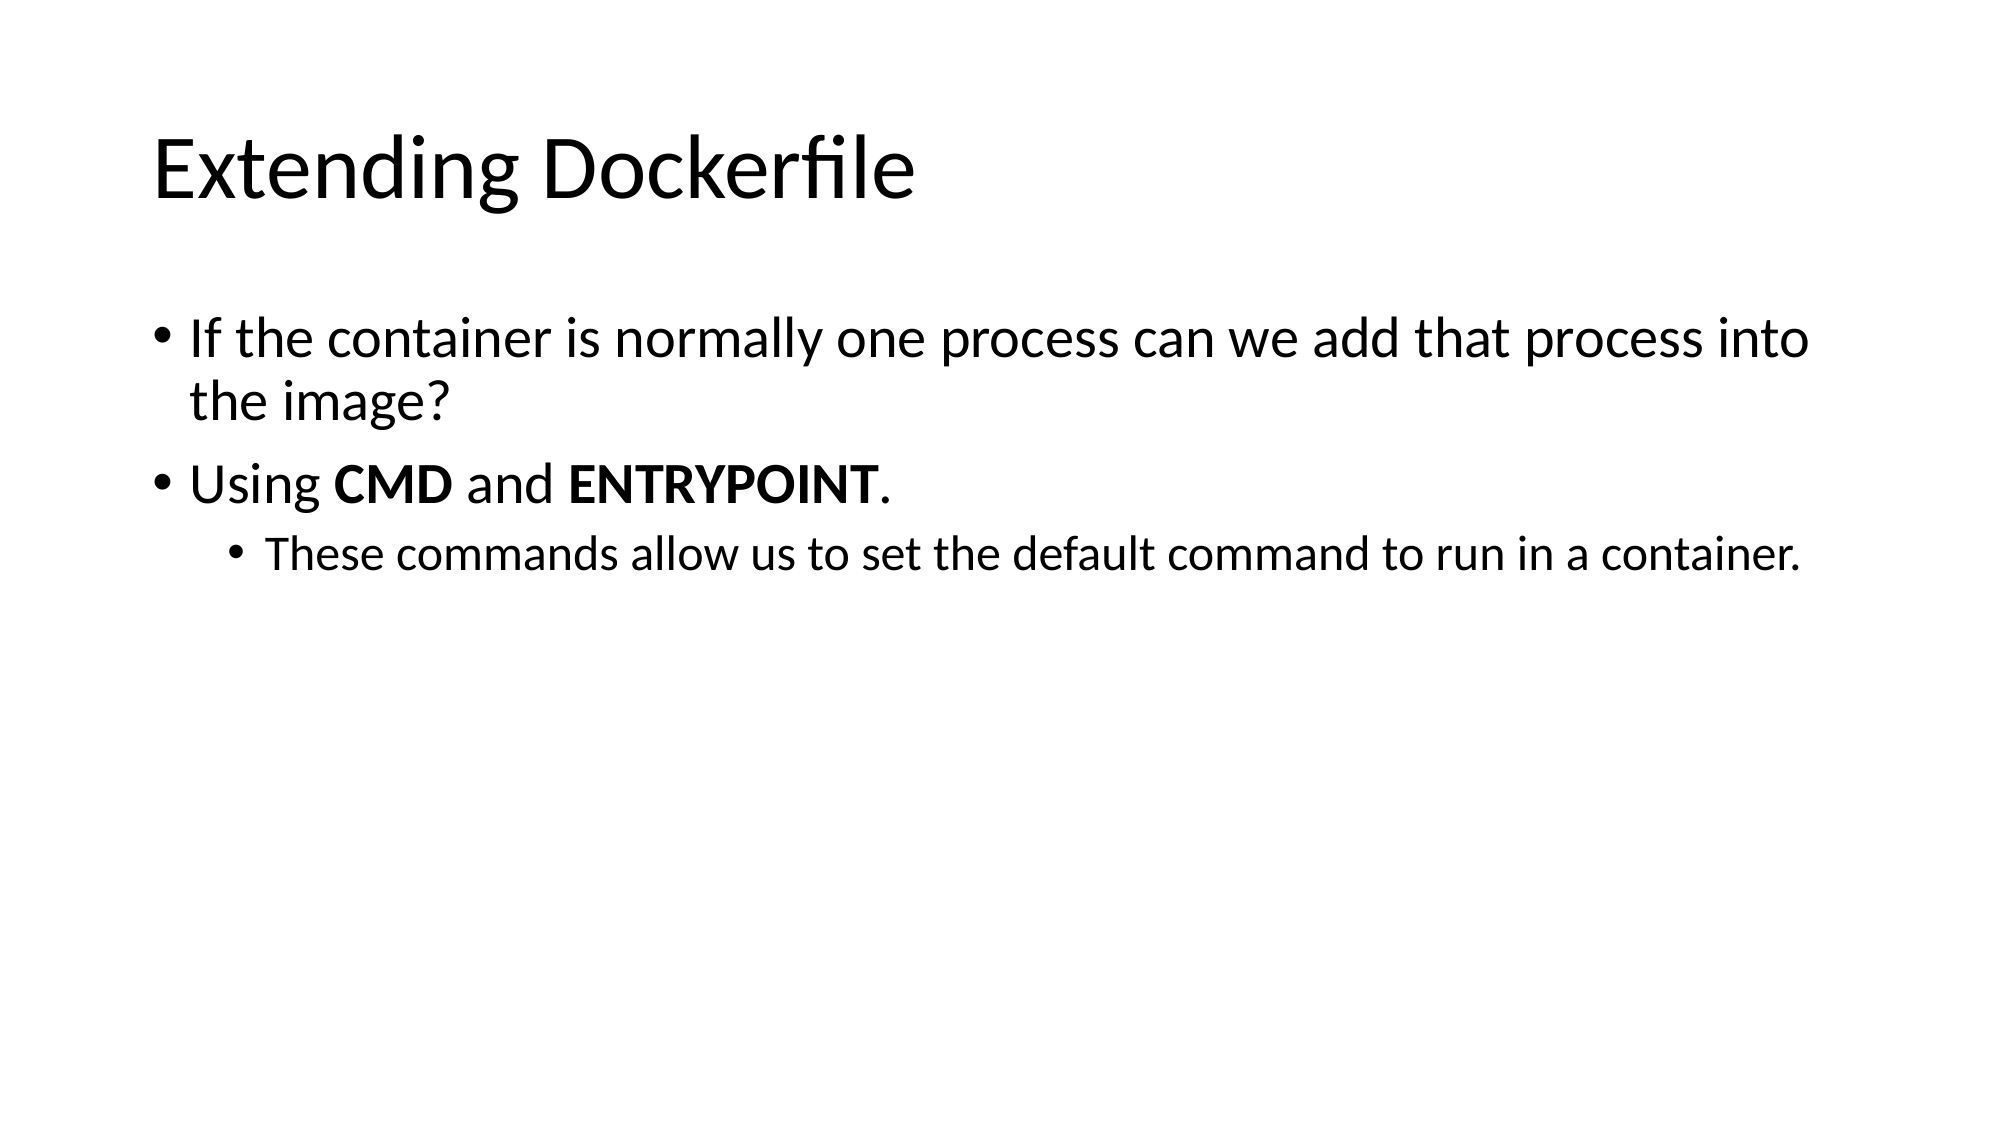

# Extending Dockerfile
If the container is normally one process can we add that process into the image?
Using CMD and ENTRYPOINT.
These commands allow us to set the default command to run in a container.